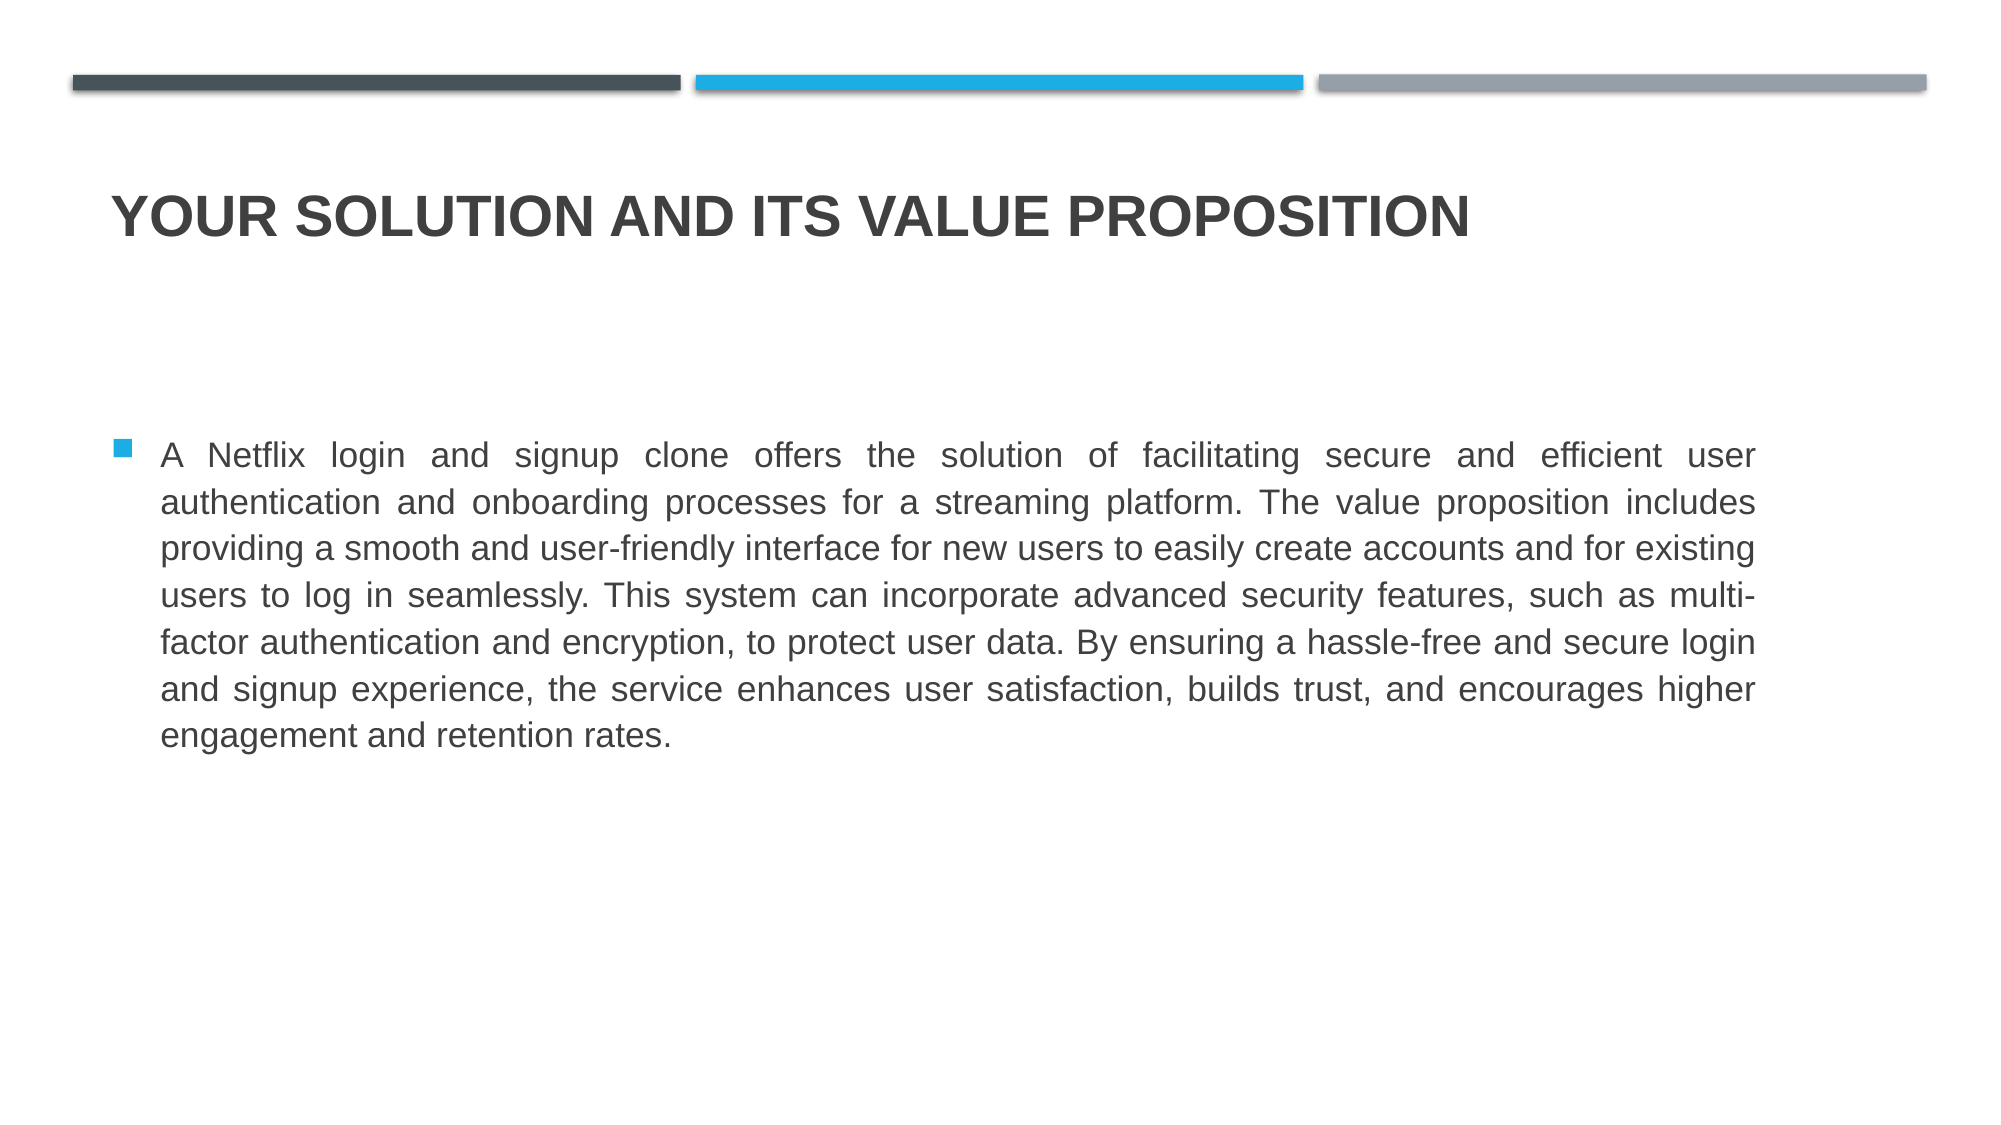

# YOUR SOLUTION AND ITS VALUE PROPOSITION
A Netflix login and signup clone offers the solution of facilitating secure and efficient user authentication and onboarding processes for a streaming platform. The value proposition includes providing a smooth and user-friendly interface for new users to easily create accounts and for existing users to log in seamlessly. This system can incorporate advanced security features, such as multi-factor authentication and encryption, to protect user data. By ensuring a hassle-free and secure login and signup experience, the service enhances user satisfaction, builds trust, and encourages higher engagement and retention rates.